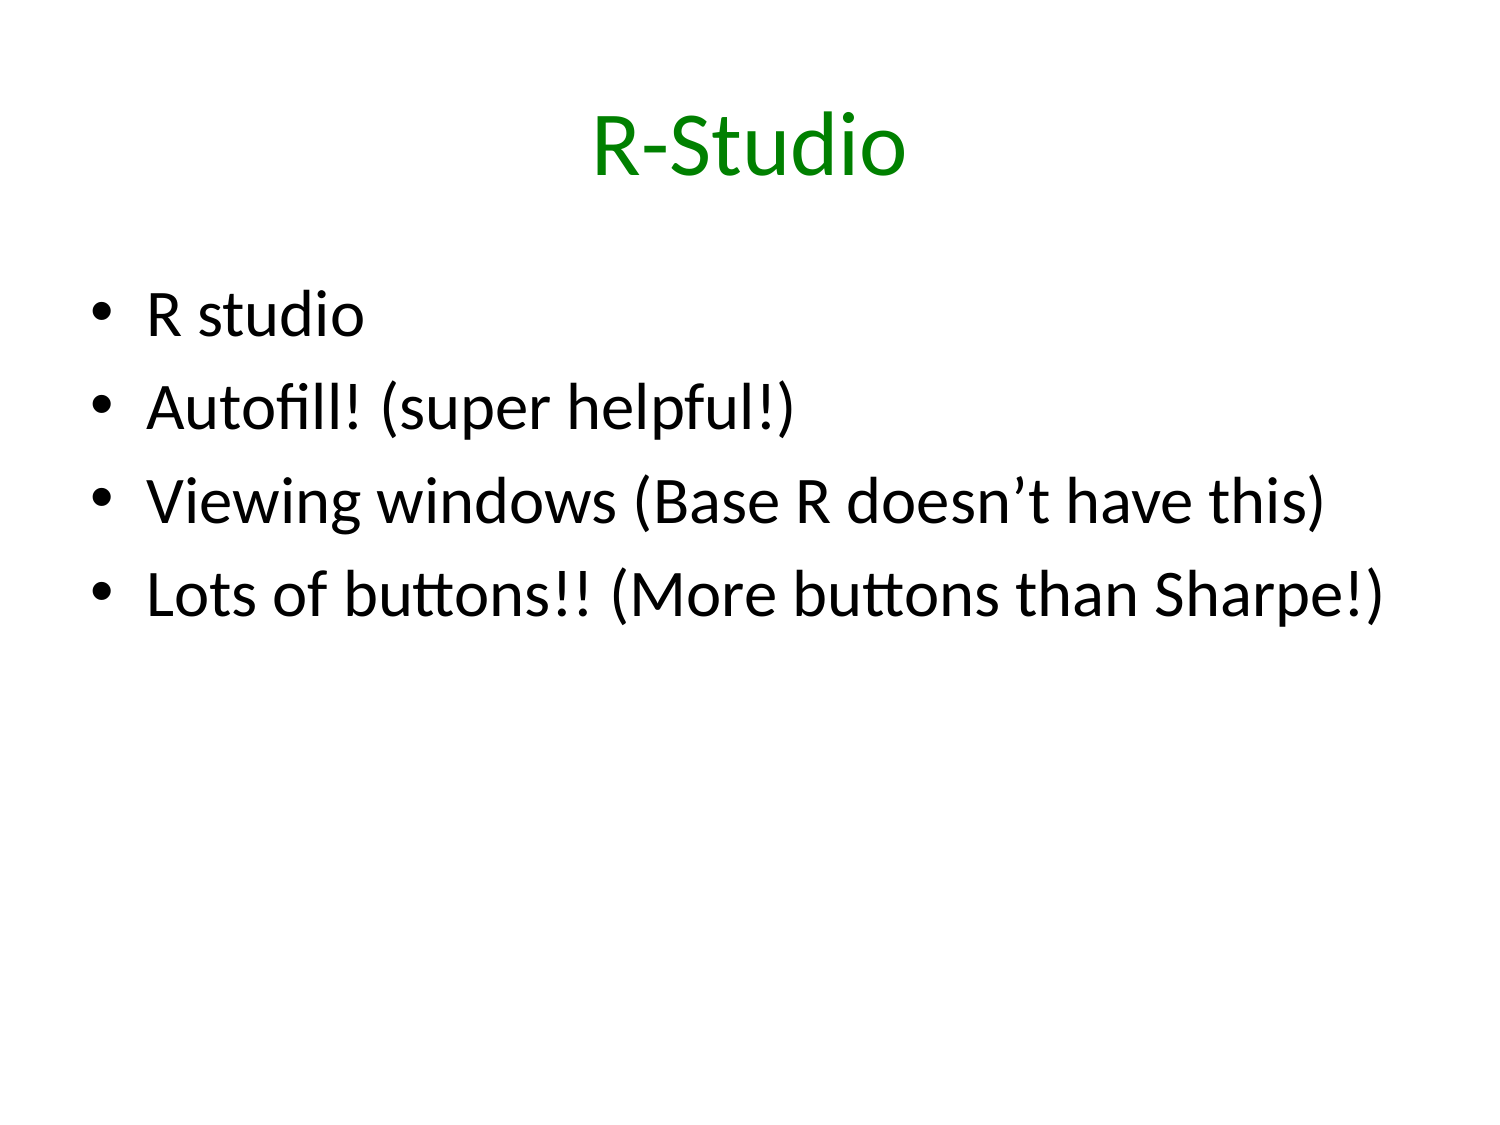

# R-Studio
R studio
Autofill! (super helpful!)
Viewing windows (Base R doesn’t have this)
Lots of buttons!! (More buttons than Sharpe!)